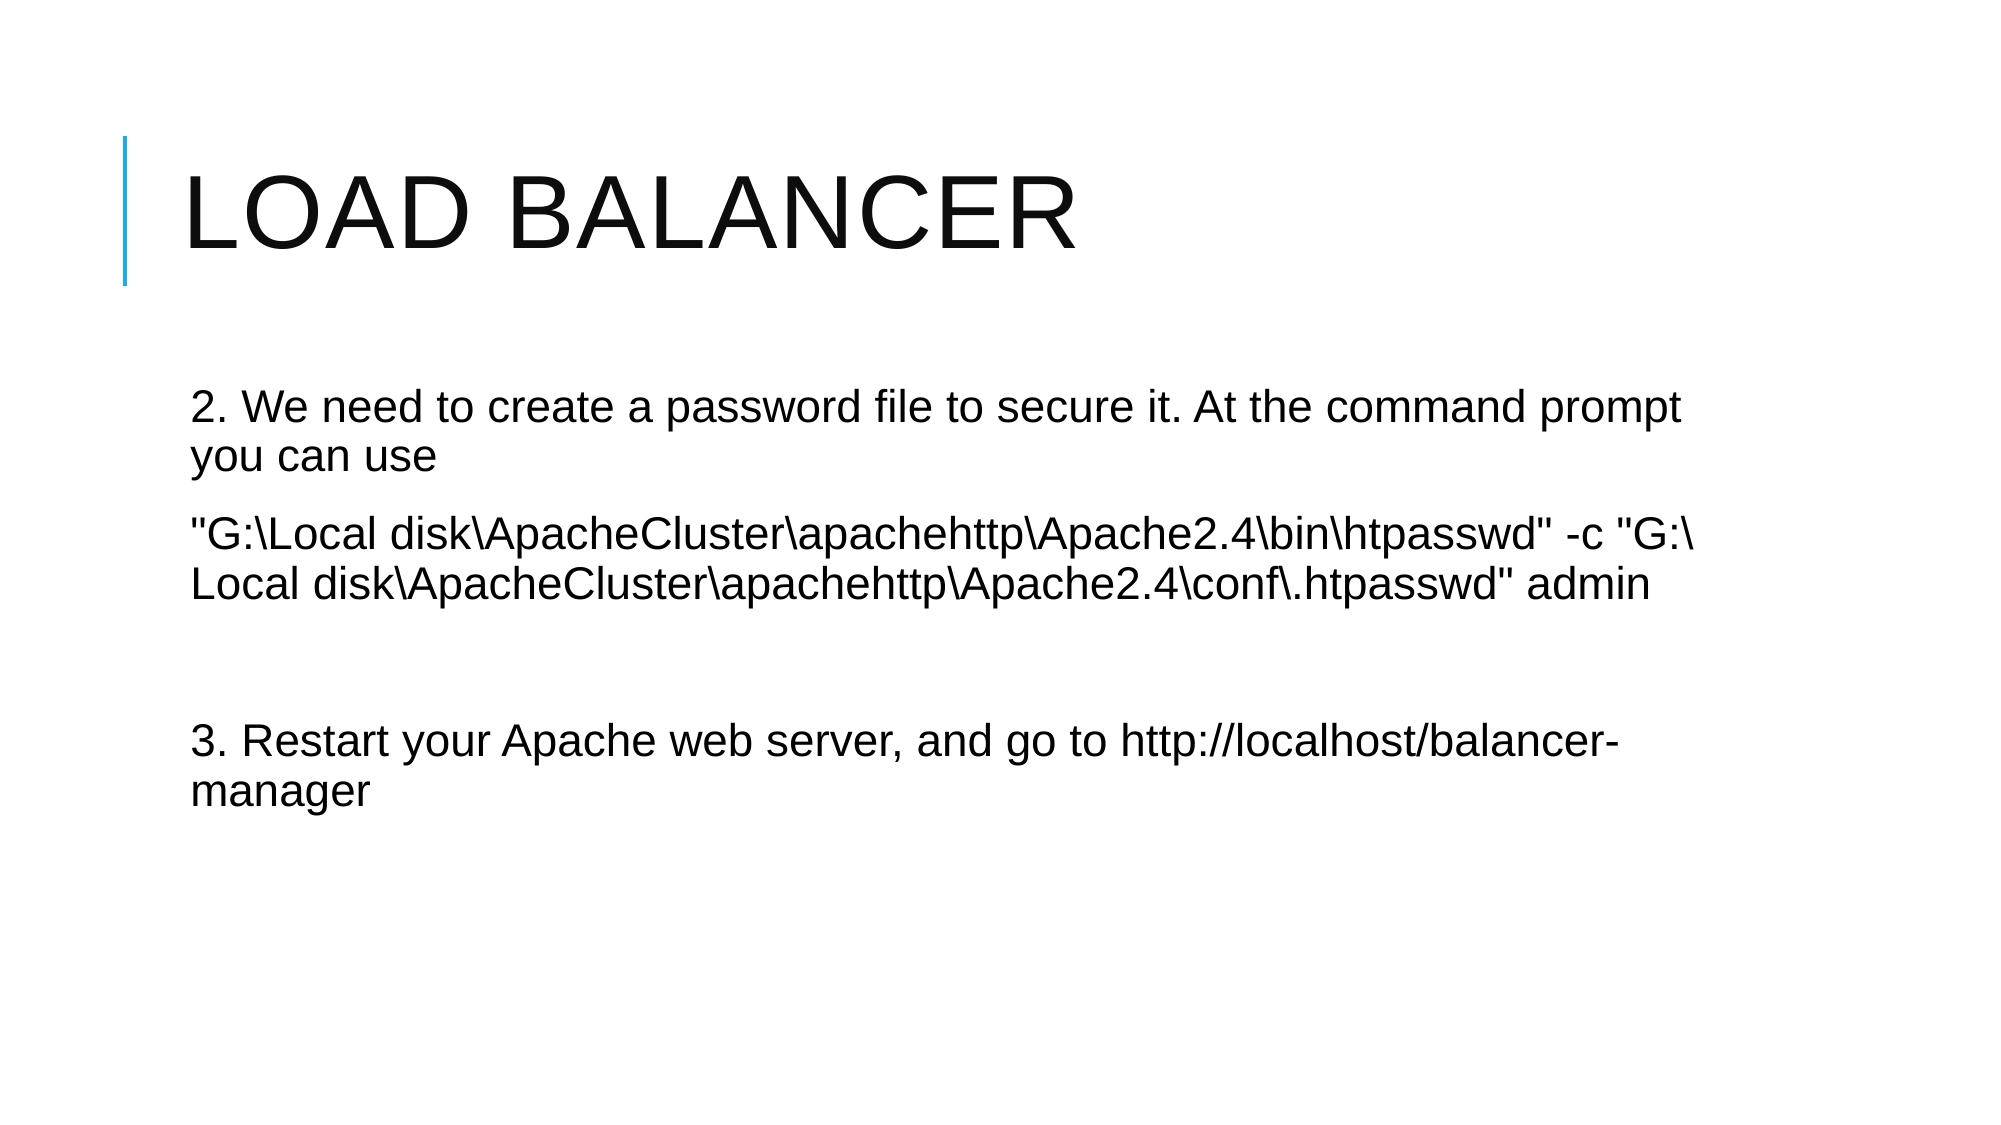

# Load Balancer
2. We need to create a password file to secure it. At the command prompt you can use
"G:\Local disk\ApacheCluster\apachehttp\Apache2.4\bin\htpasswd" -c "G:\Local disk\ApacheCluster\apachehttp\Apache2.4\conf\.htpasswd" admin

3. Restart your Apache web server, and go to http://localhost/balancer-manager